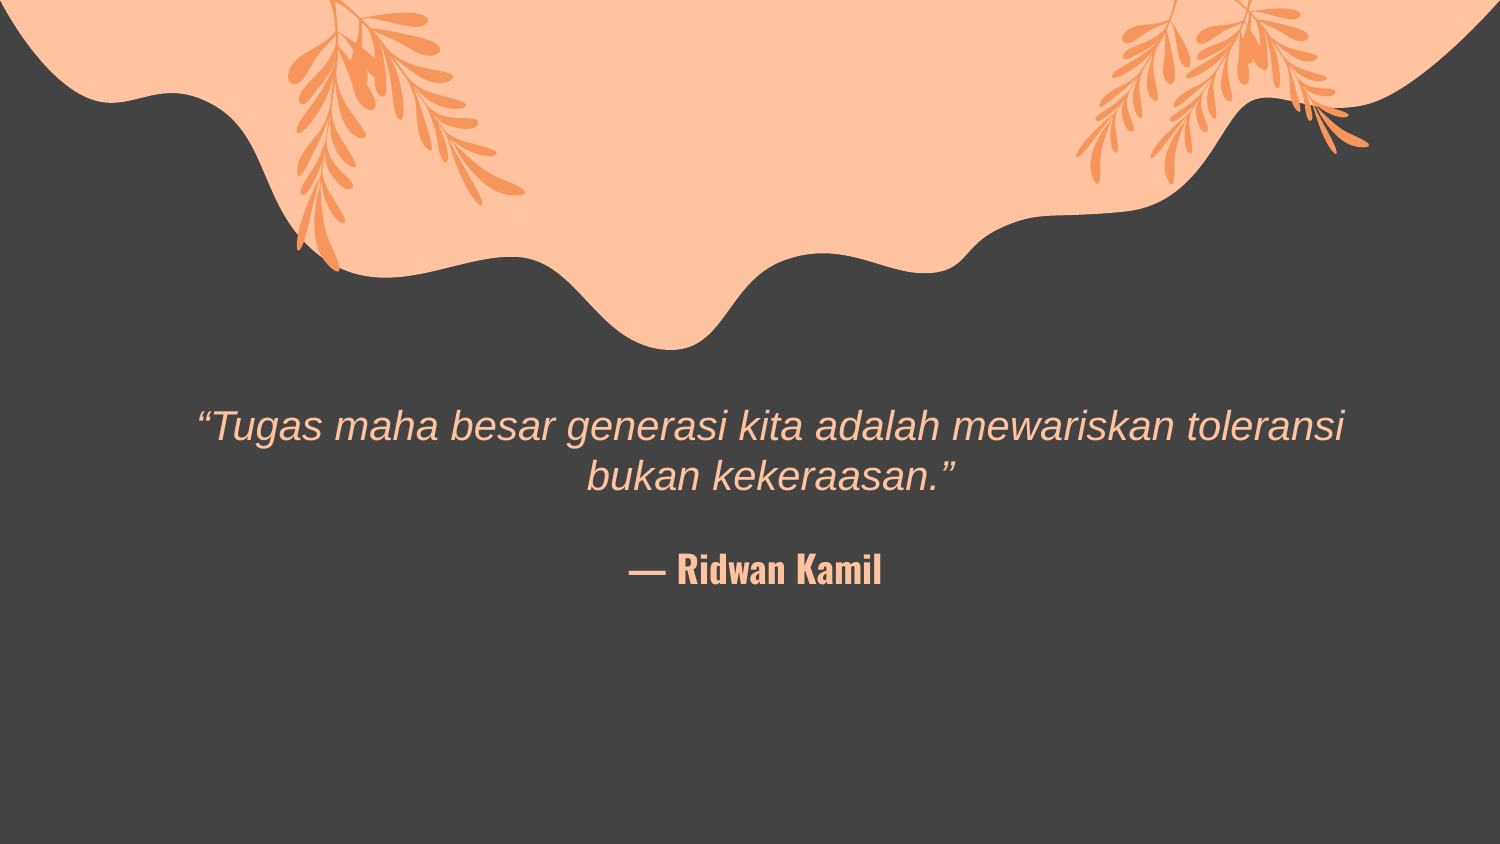

“Tugas maha besar generasi kita adalah mewariskan toleransi bukan kekeraasan.”
# — Ridwan Kamil